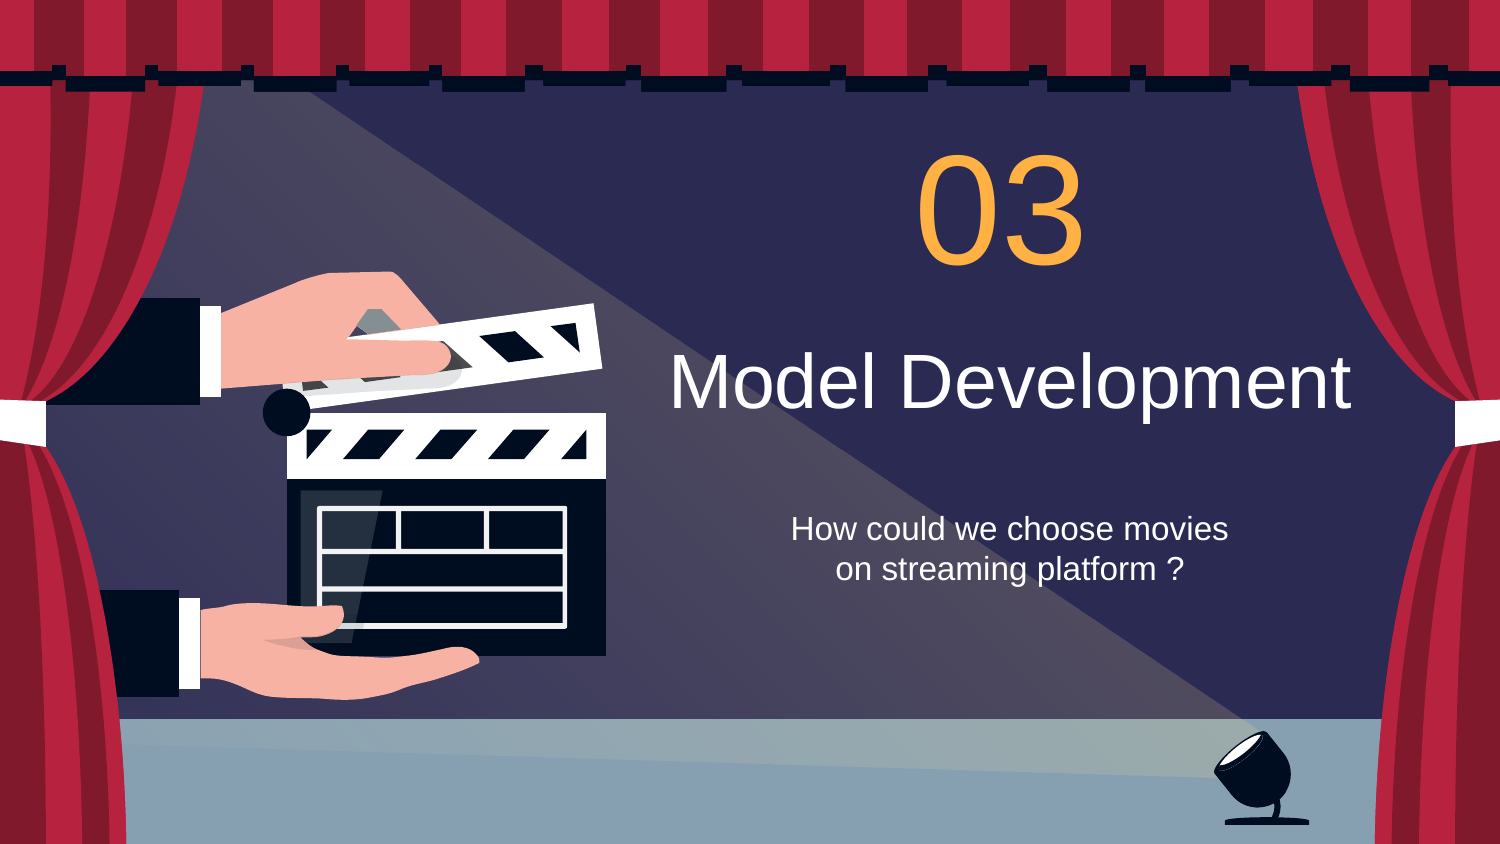

03

# Model Development
How could we choose movies on streaming platform ?